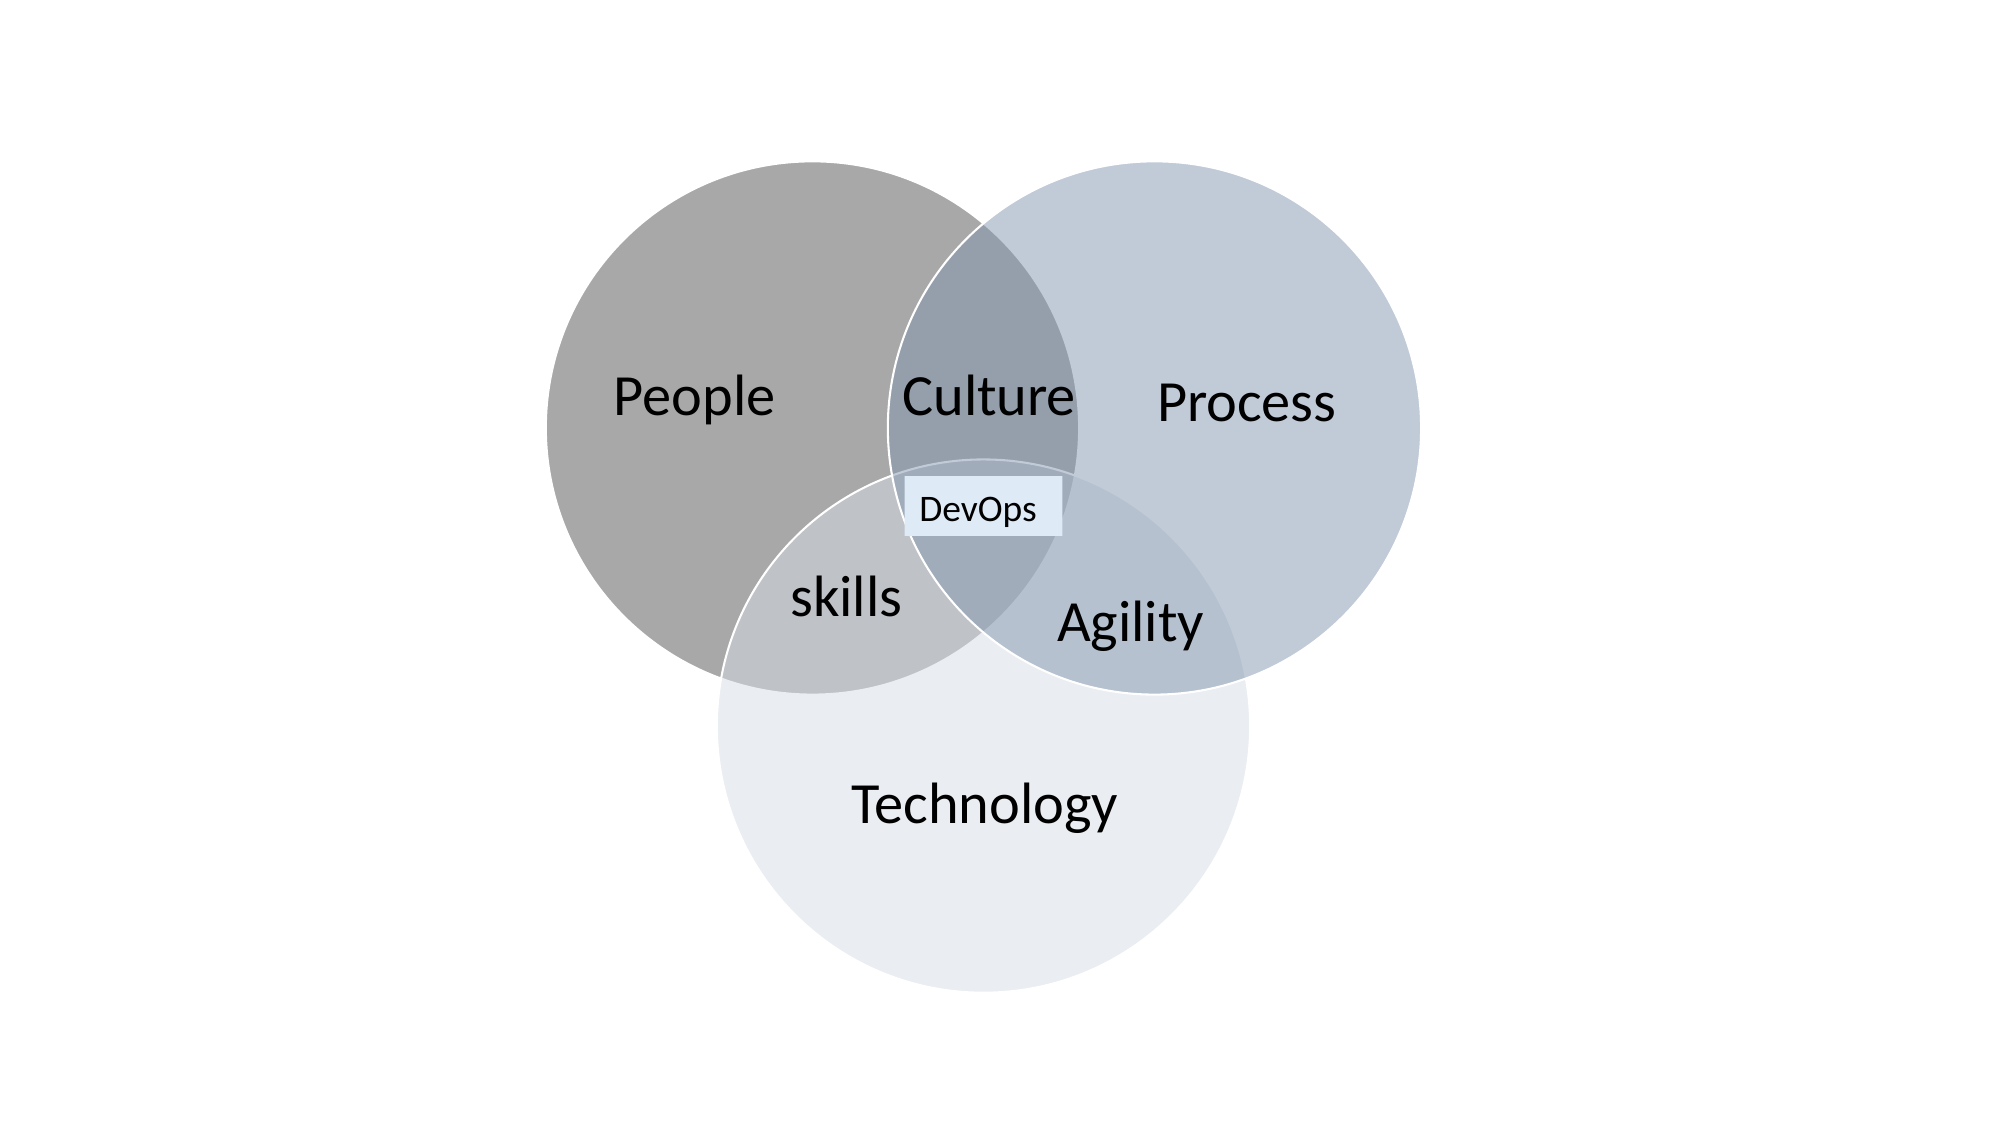

People
Culture
Process
DevOps
skills
Agility
Technology